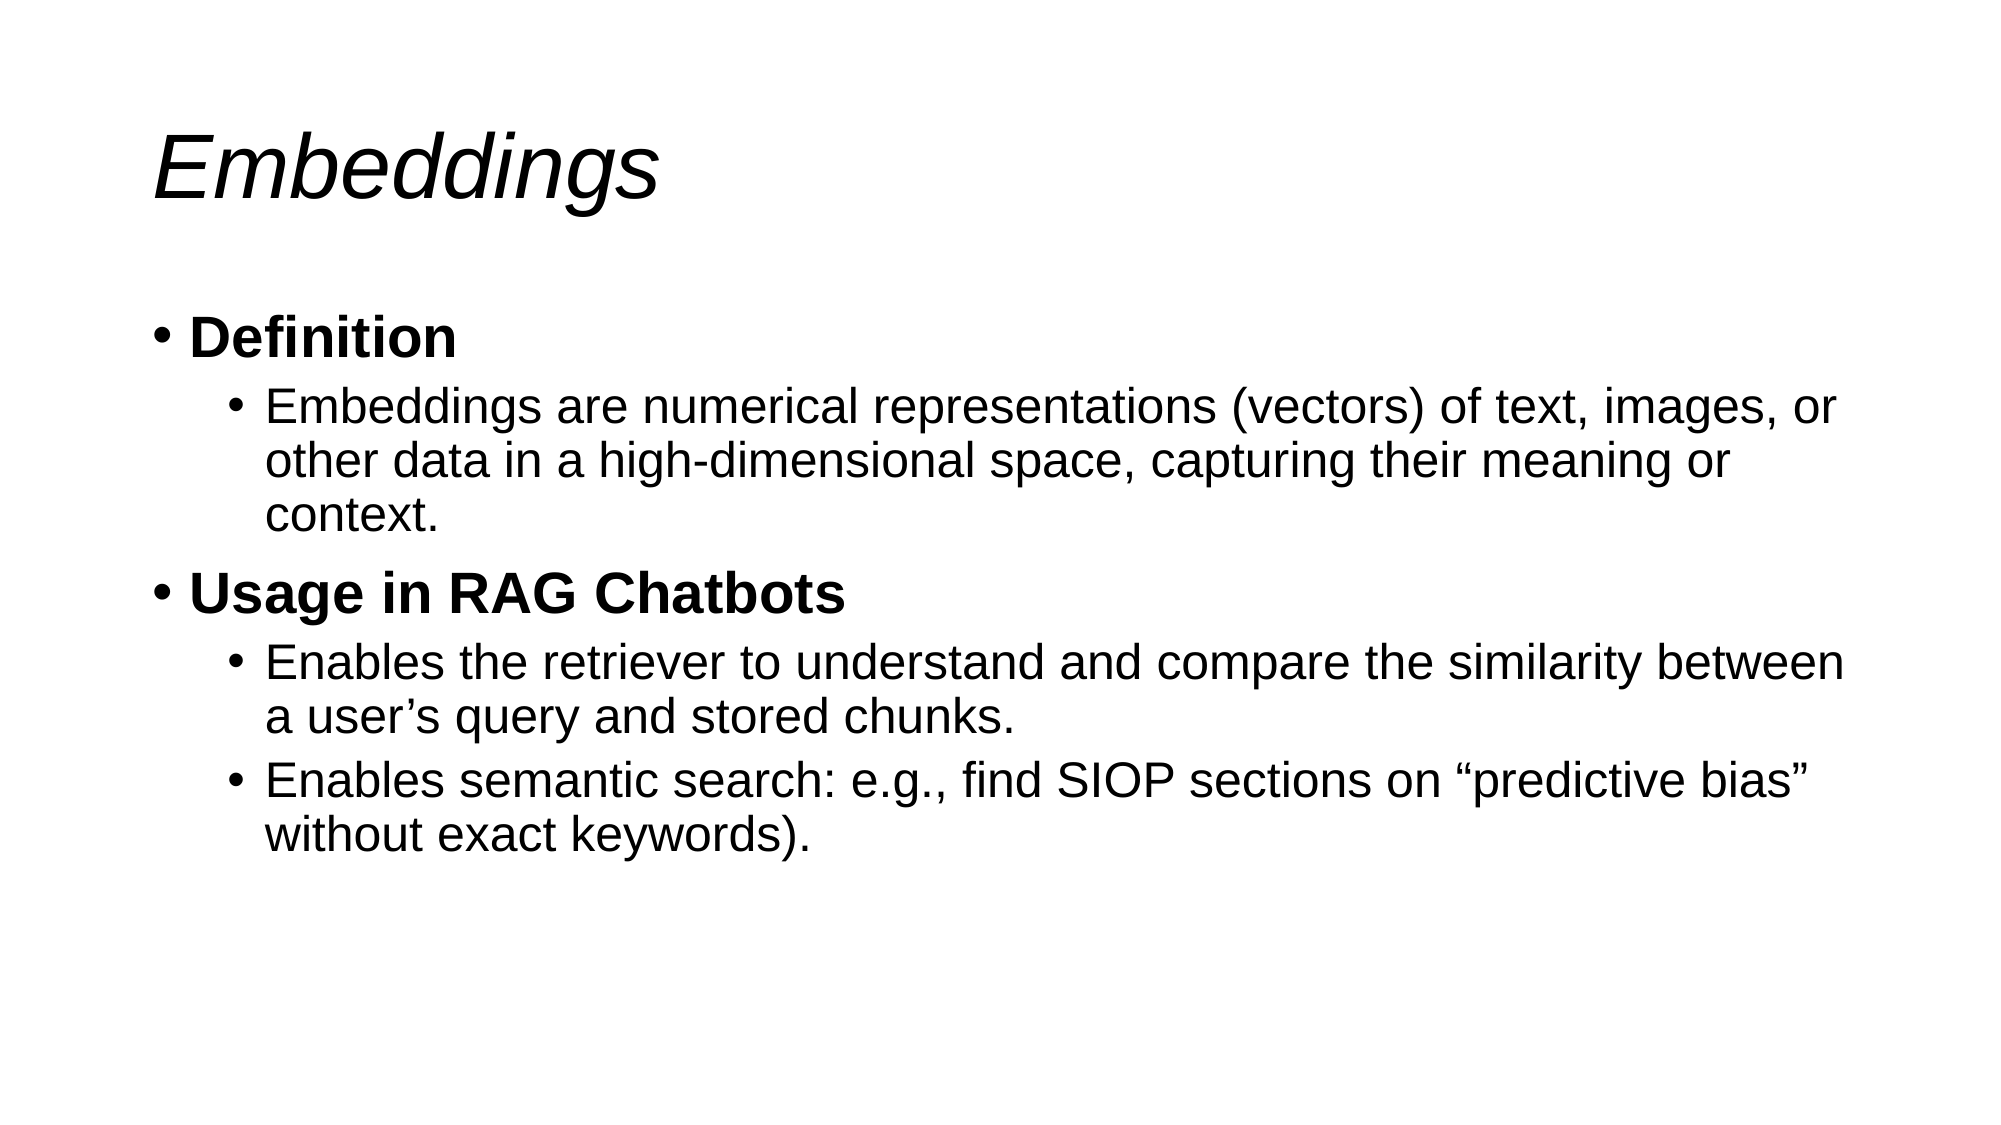

# Embeddings
Definition
Embeddings are numerical representations (vectors) of text, images, or other data in a high-dimensional space, capturing their meaning or context.
Usage in RAG Chatbots
Enables the retriever to understand and compare the similarity between a user’s query and stored chunks.
Enables semantic search: e.g., find SIOP sections on “predictive bias” without exact keywords).